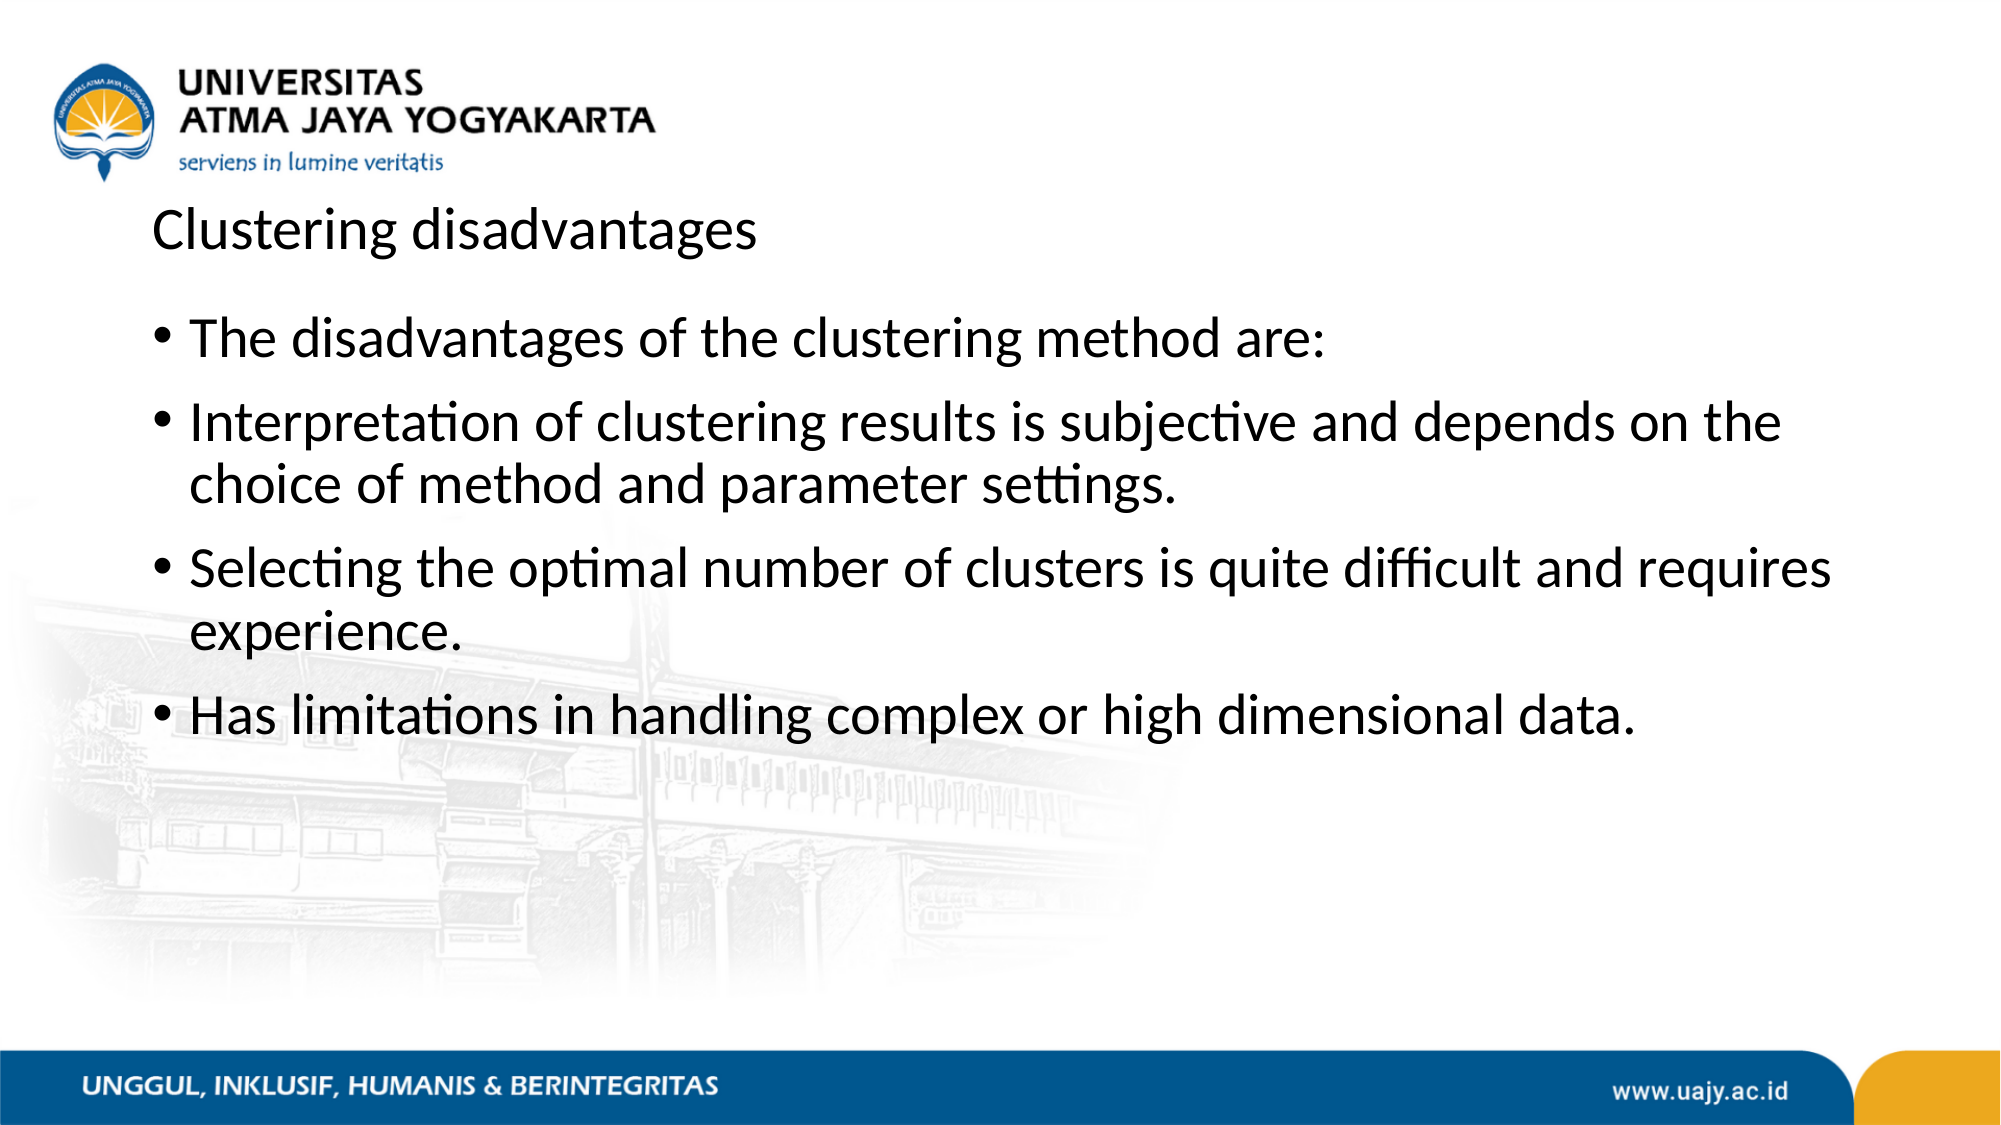

# Clustering disadvantages
The disadvantages of the clustering method are:
Interpretation of clustering results is subjective and depends on the choice of method and parameter settings.
Selecting the optimal number of clusters is quite difficult and requires experience.
Has limitations in handling complex or high dimensional data.